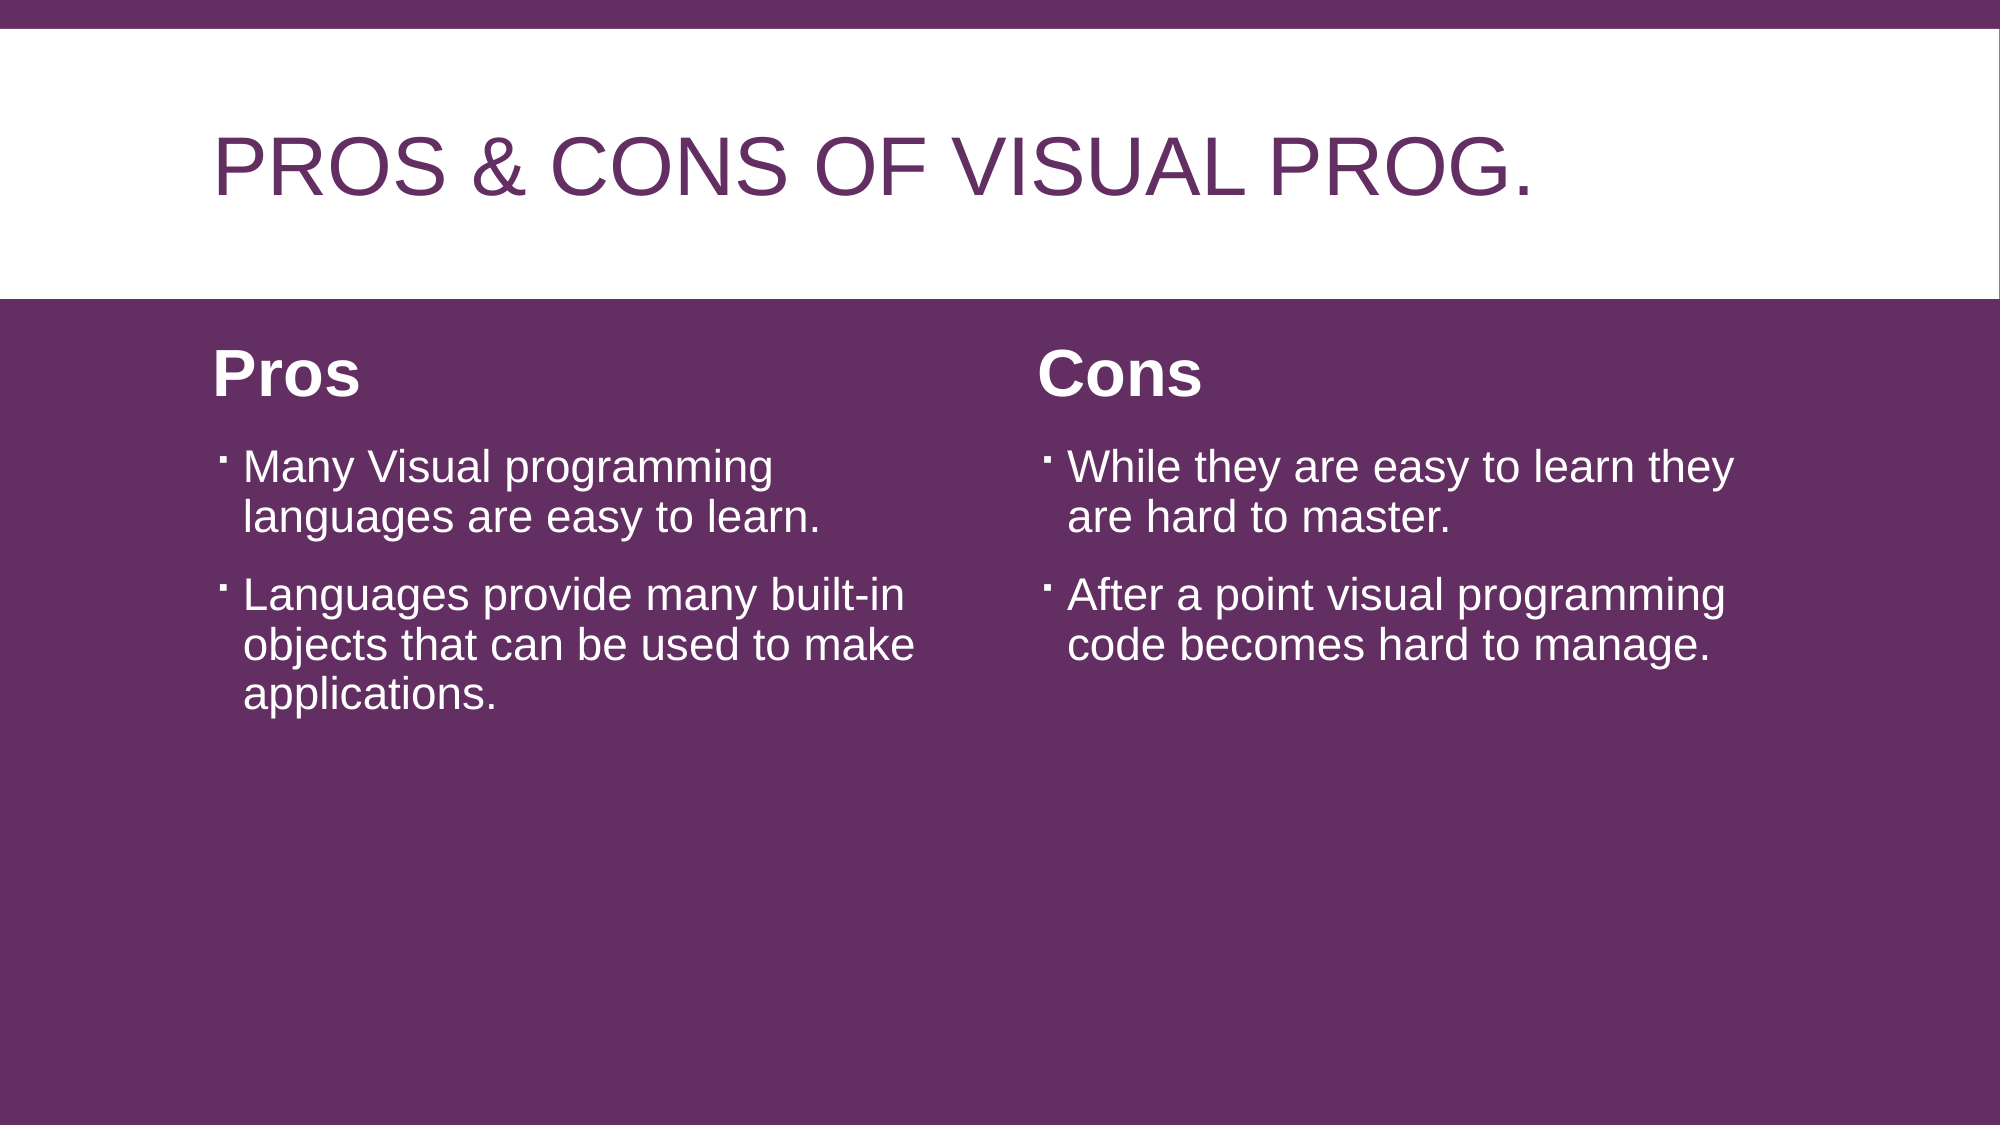

# Pros & cons of visual prog.
Pros
Cons
While they are easy to learn they are hard to master.
After a point visual programming code becomes hard to manage.
Many Visual programming languages are easy to learn.
Languages provide many built-in objects that can be used to make applications.